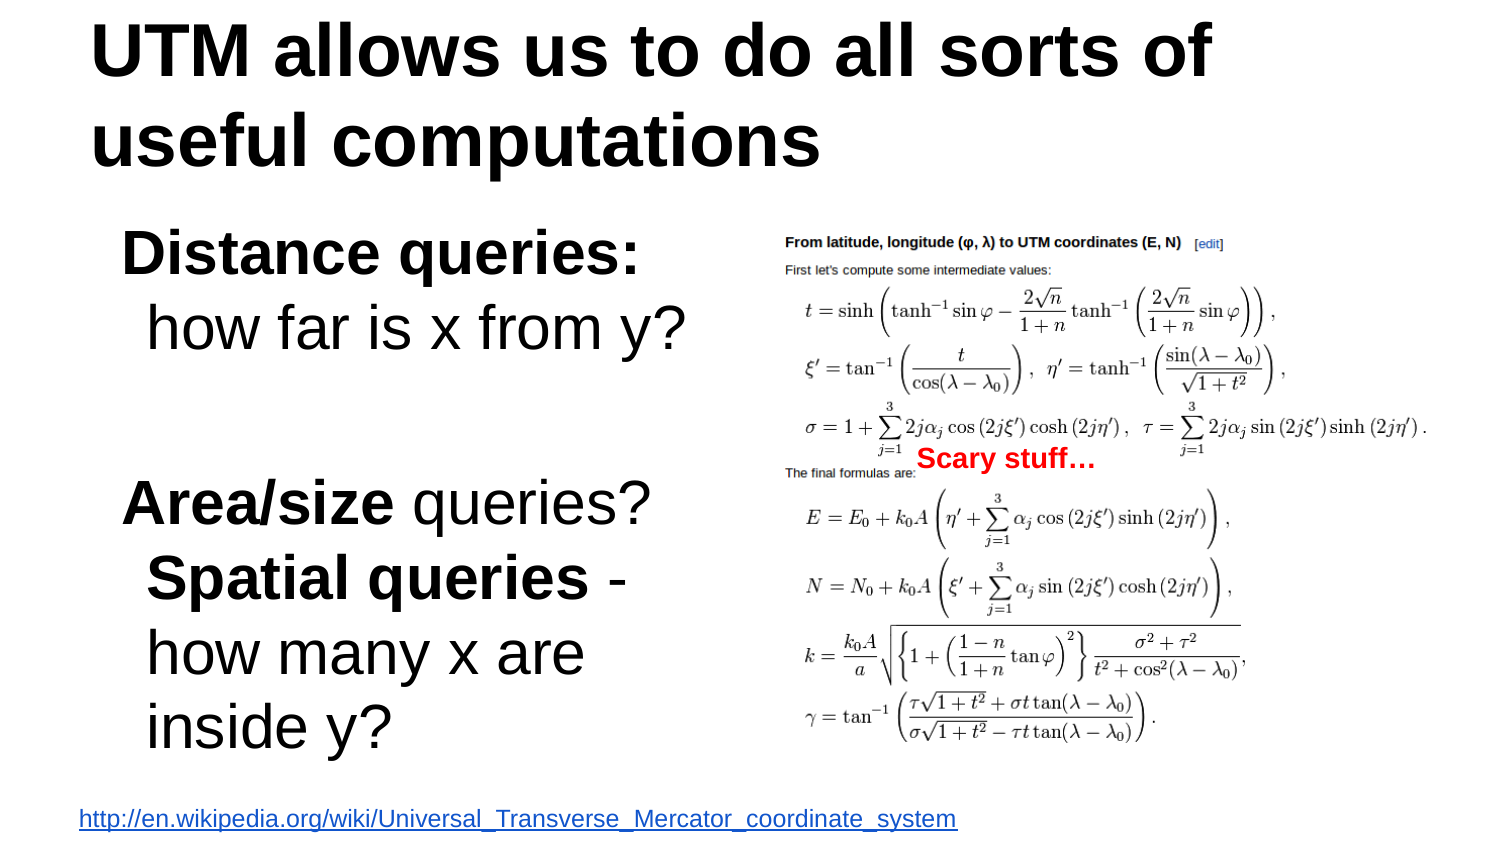

# UTM allows us to do all sorts of useful computations
Distance queries: how far is x from y?

Area/size queries? Spatial queries - how many x are inside y?

Scary stuff…
http://en.wikipedia.org/wiki/Universal_Transverse_Mercator_coordinate_system